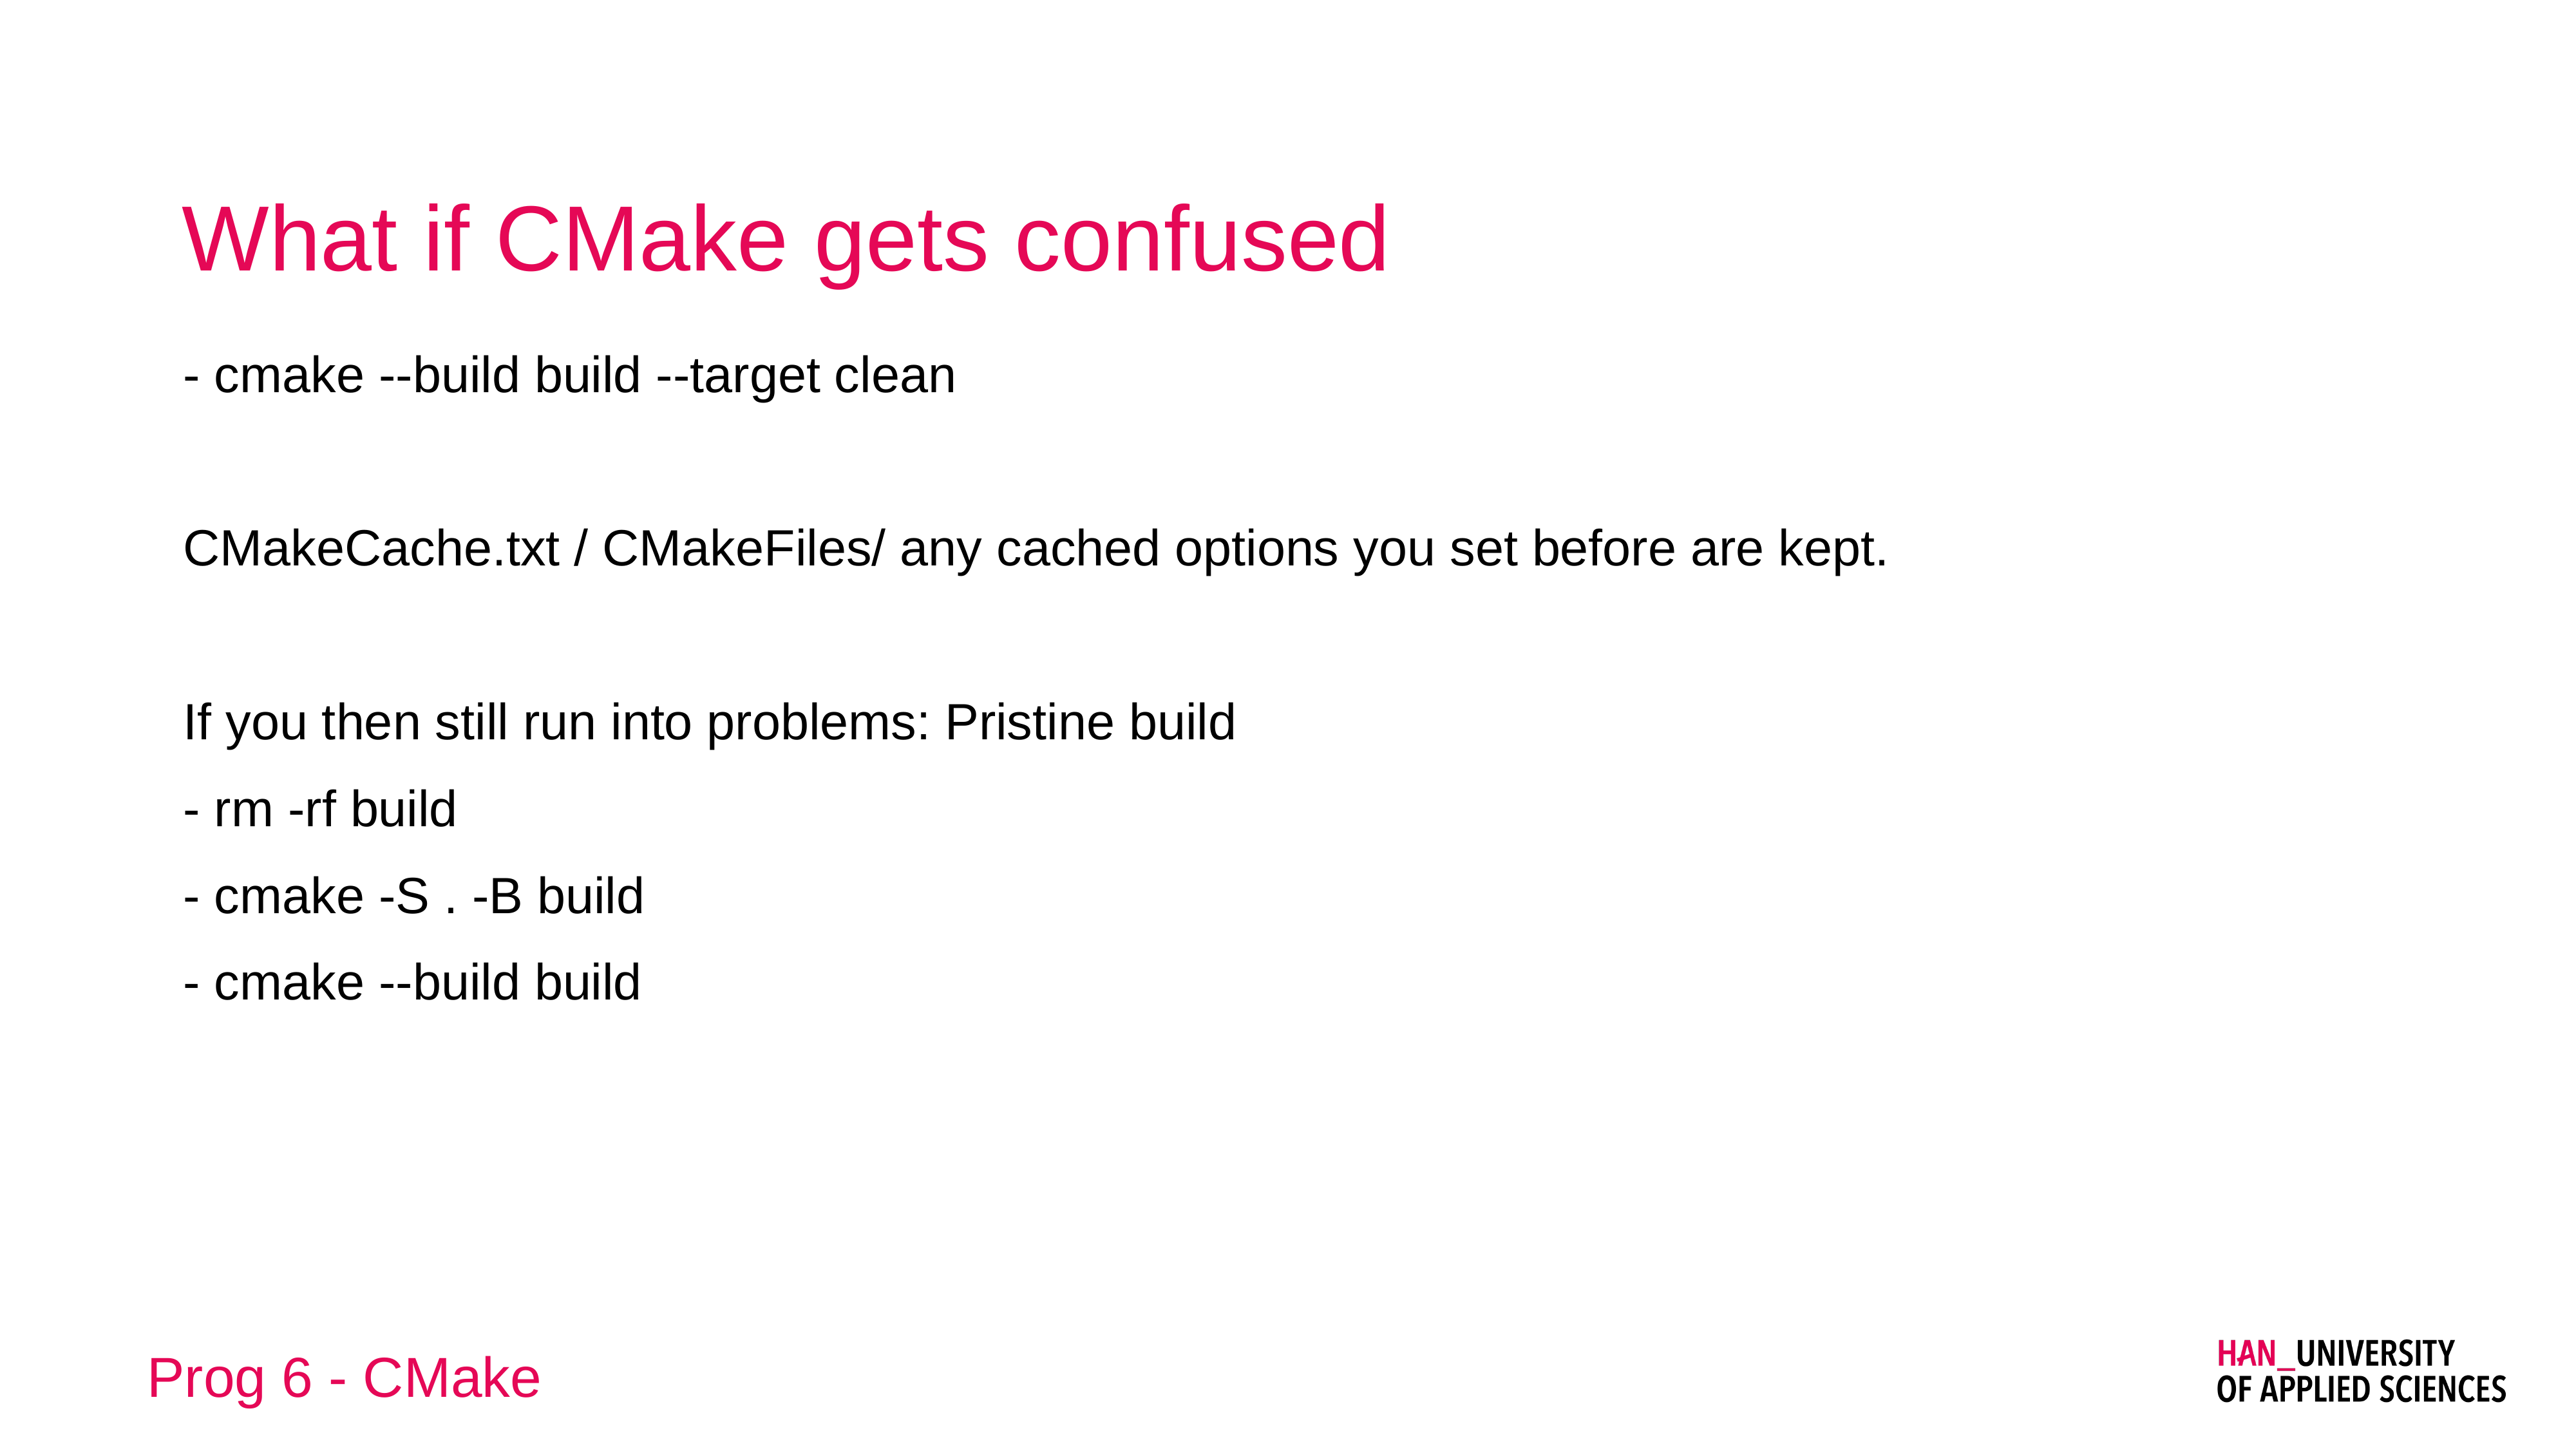

# What if CMake gets confused
- cmake --build build --target clean

CMakeCache.txt / CMakeFiles/ any cached options you set before are kept.

If you then still run into problems: Pristine build
- rm -rf build
- cmake -S . -B build
- cmake --build build